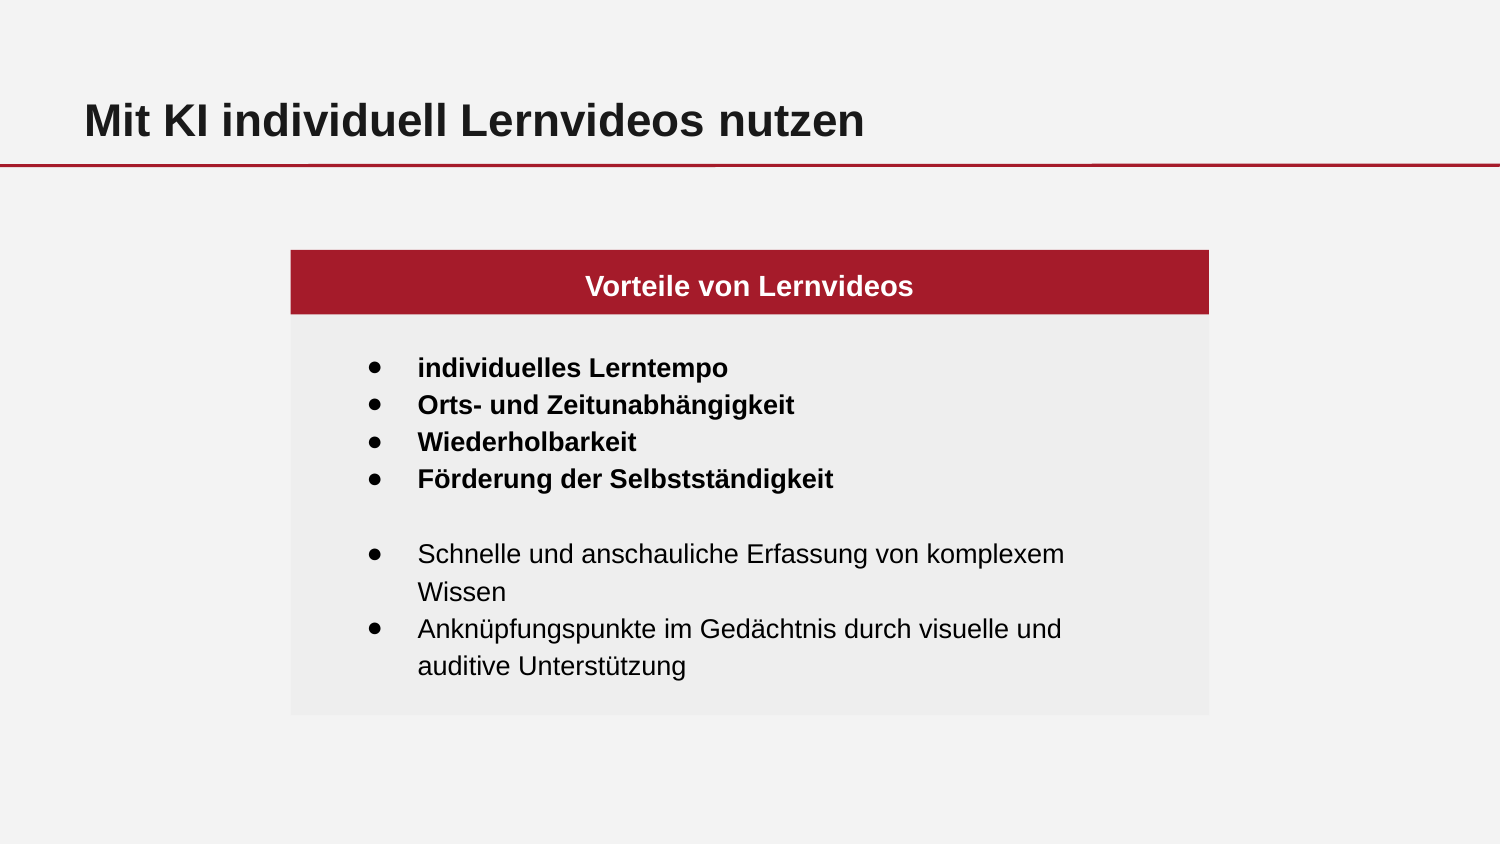

Mit KI individuell Lernvideos nutzen

Vorteile von Lernvideos

individuelles Lerntempo
Orts- und Zeitunabhängigkeit
Wiederholbarkeit
Förderung der Selbstständigkeit
Schnelle und anschauliche Erfassung von komplexem Wissen
Anknüpfungspunkte im Gedächtnis durch visuelle und auditive Unterstützung